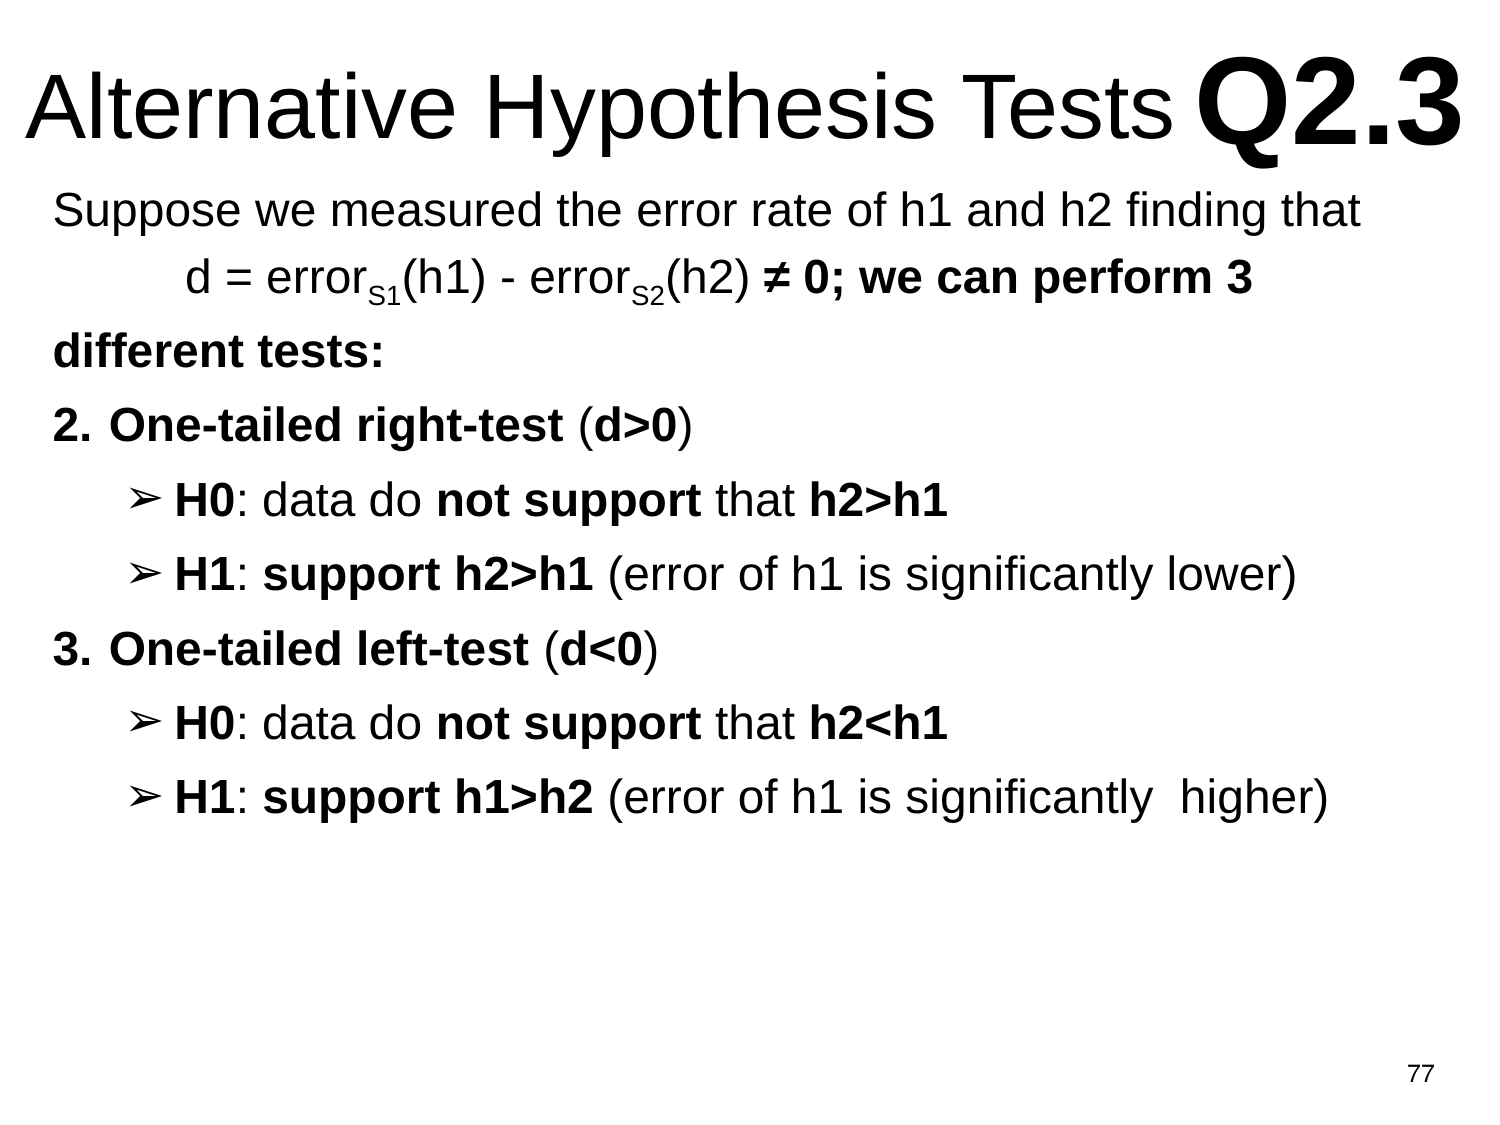

# Alternative Hypothesis Tests
Q2.3
Suppose we measured the error rate of h1 and h2 finding that                d = errorS1(h1) - errorS2(h2) ≠ 0; we can perform 3 different tests:
One-tailed right-test (d>0)
H0: data do not support that h2>h1
H1: support h2>h1 (error of h1 is significantly lower)
One-tailed left-test (d<0)
H0: data do not support that h2<h1
H1: support h1>h2 (error of h1 is significantly  higher)
77